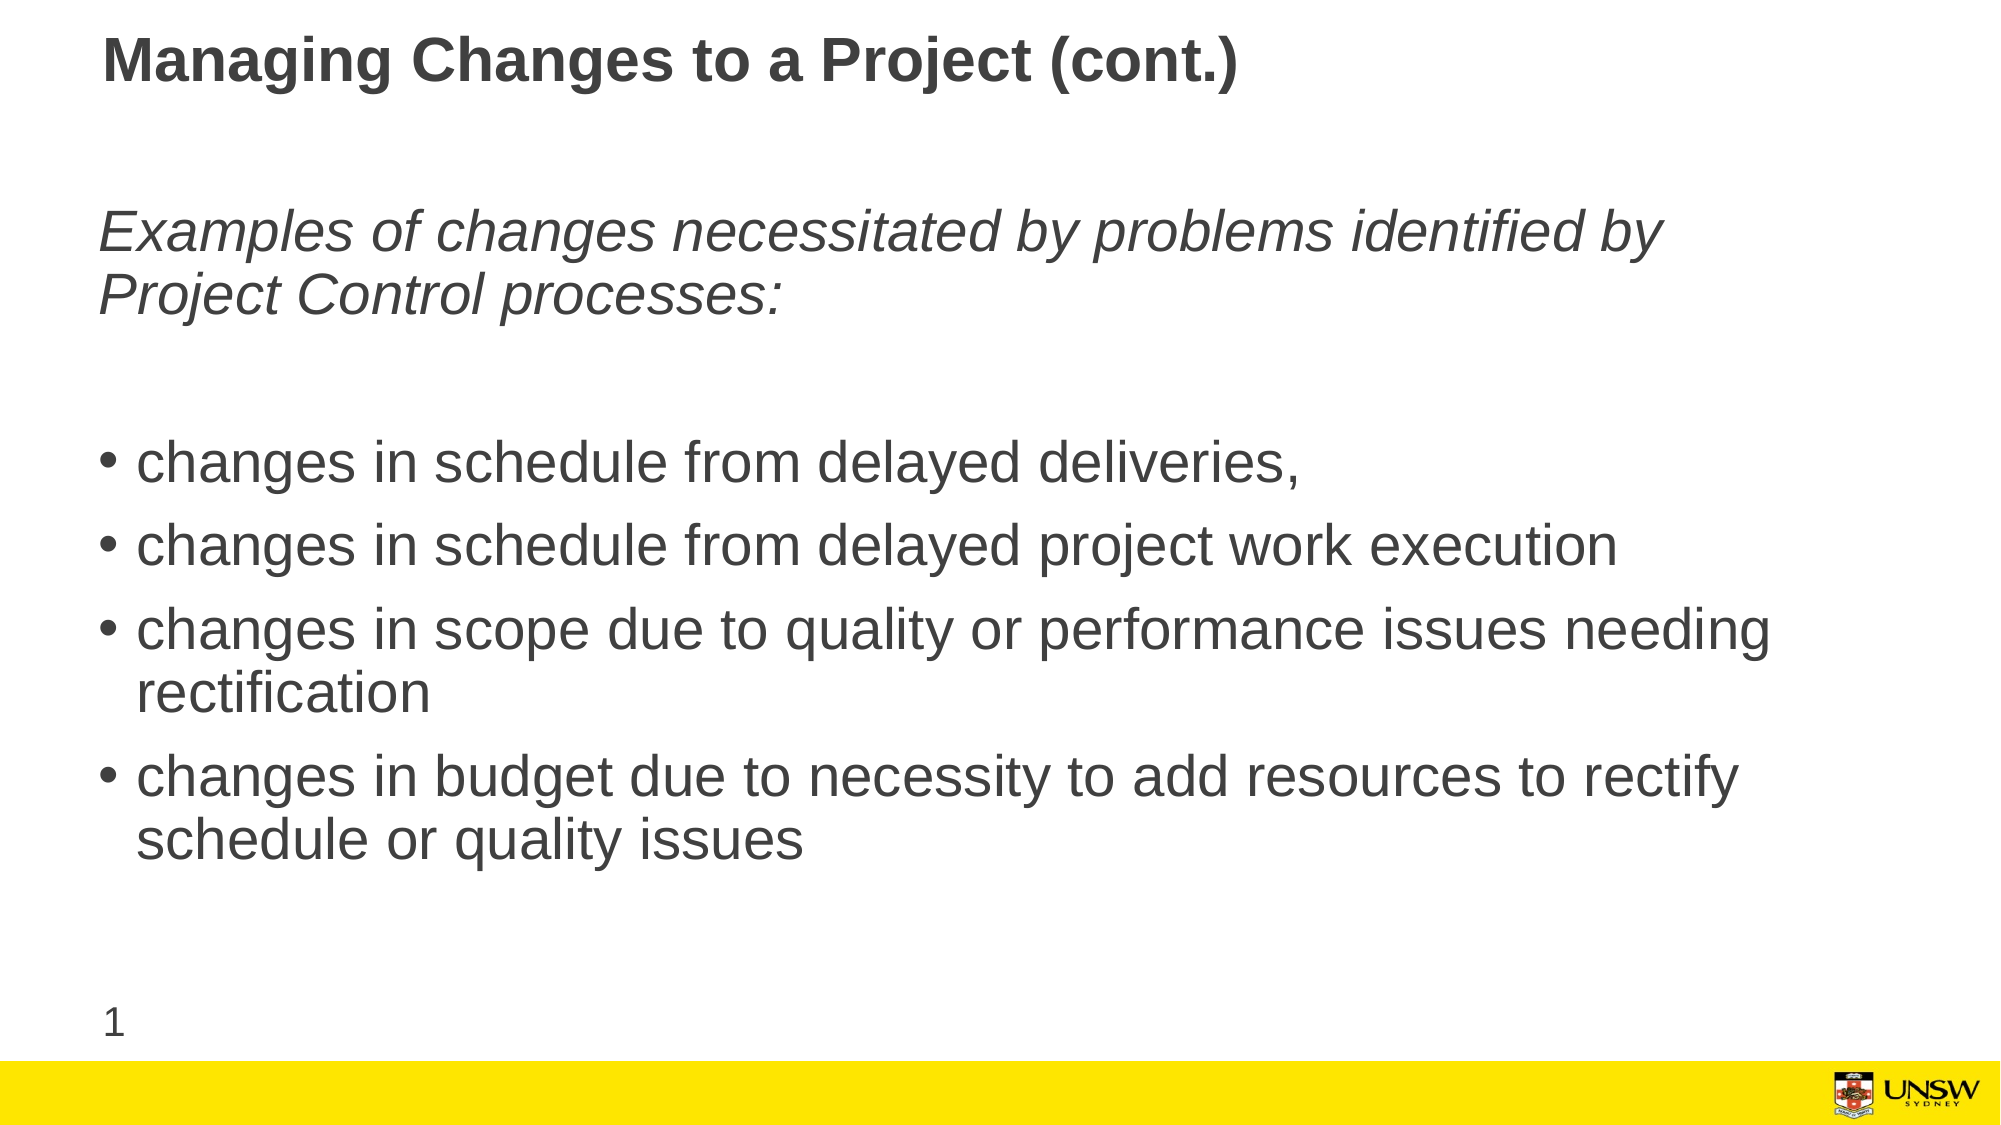

# Managing Changes to a Project (cont.)
Examples of changes necessitated by problems identified by Project Control processes:

changes in schedule from delayed deliveries,
changes in schedule from delayed project work execution
changes in scope due to quality or performance issues needing rectification
changes in budget due to necessity to add resources to rectify schedule or quality issues
1